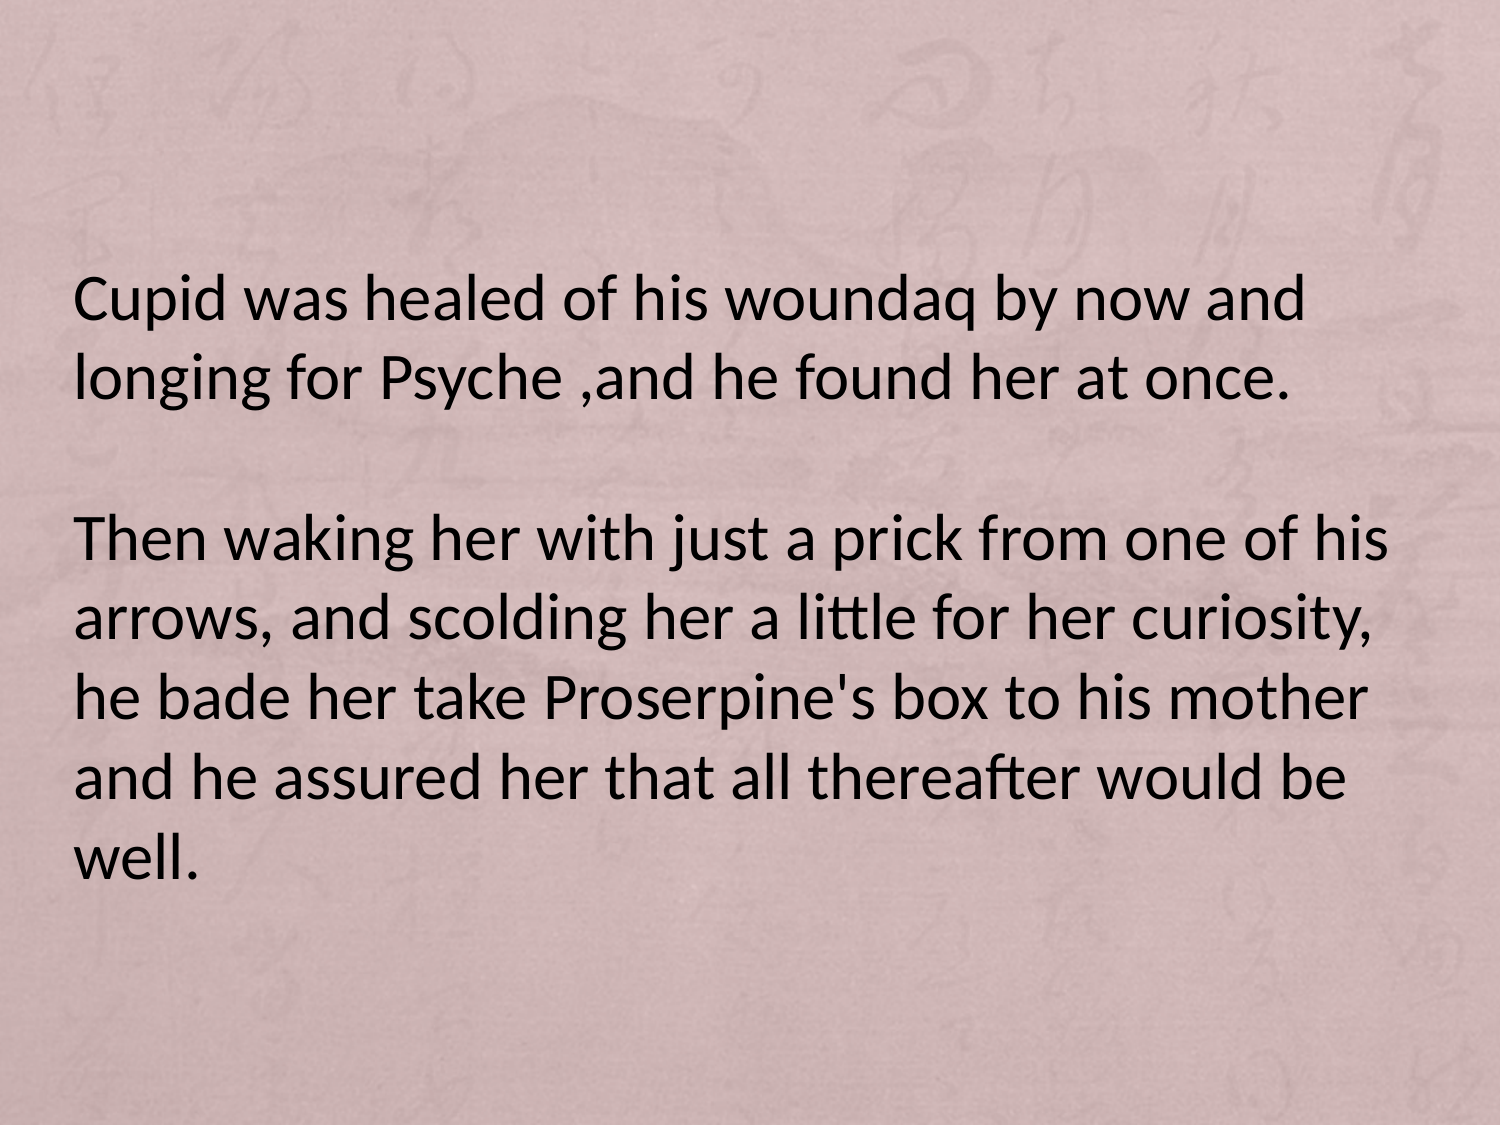

Cupid was healed of his woundaq by now and longing for Psyche ,and he found her at once.

Then waking her with just a prick from one of his arrows, and scolding her a little for her curiosity, he bade her take Proserpine's box to his mother and he assured her that all thereafter would be well.